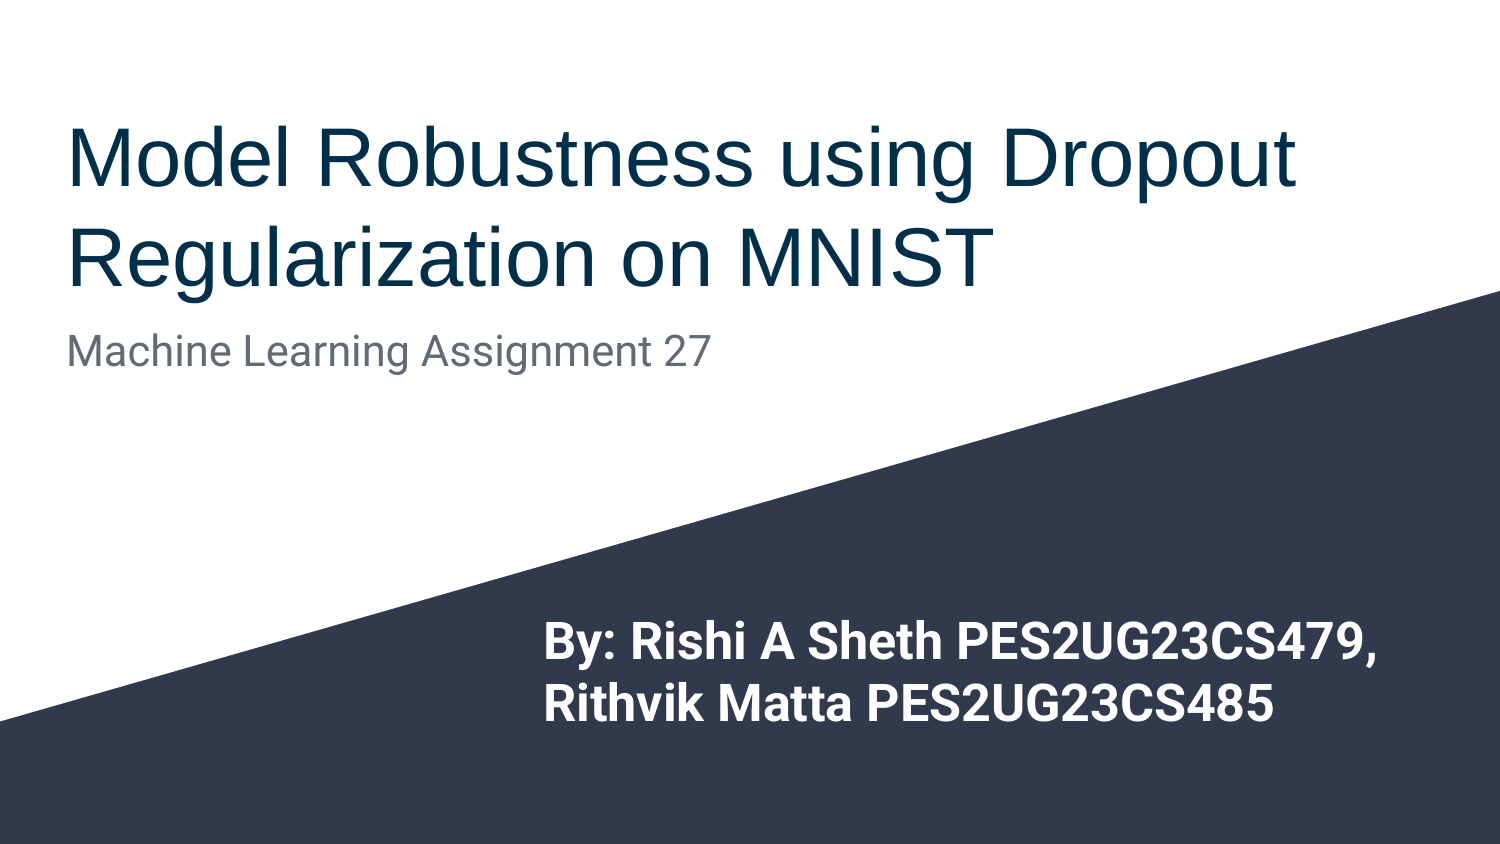

# Model Robustness using Dropout Regularization on MNIST
Machine Learning Assignment 27
By: Rishi A Sheth PES2UG23CS479, Rithvik Matta PES2UG23CS485